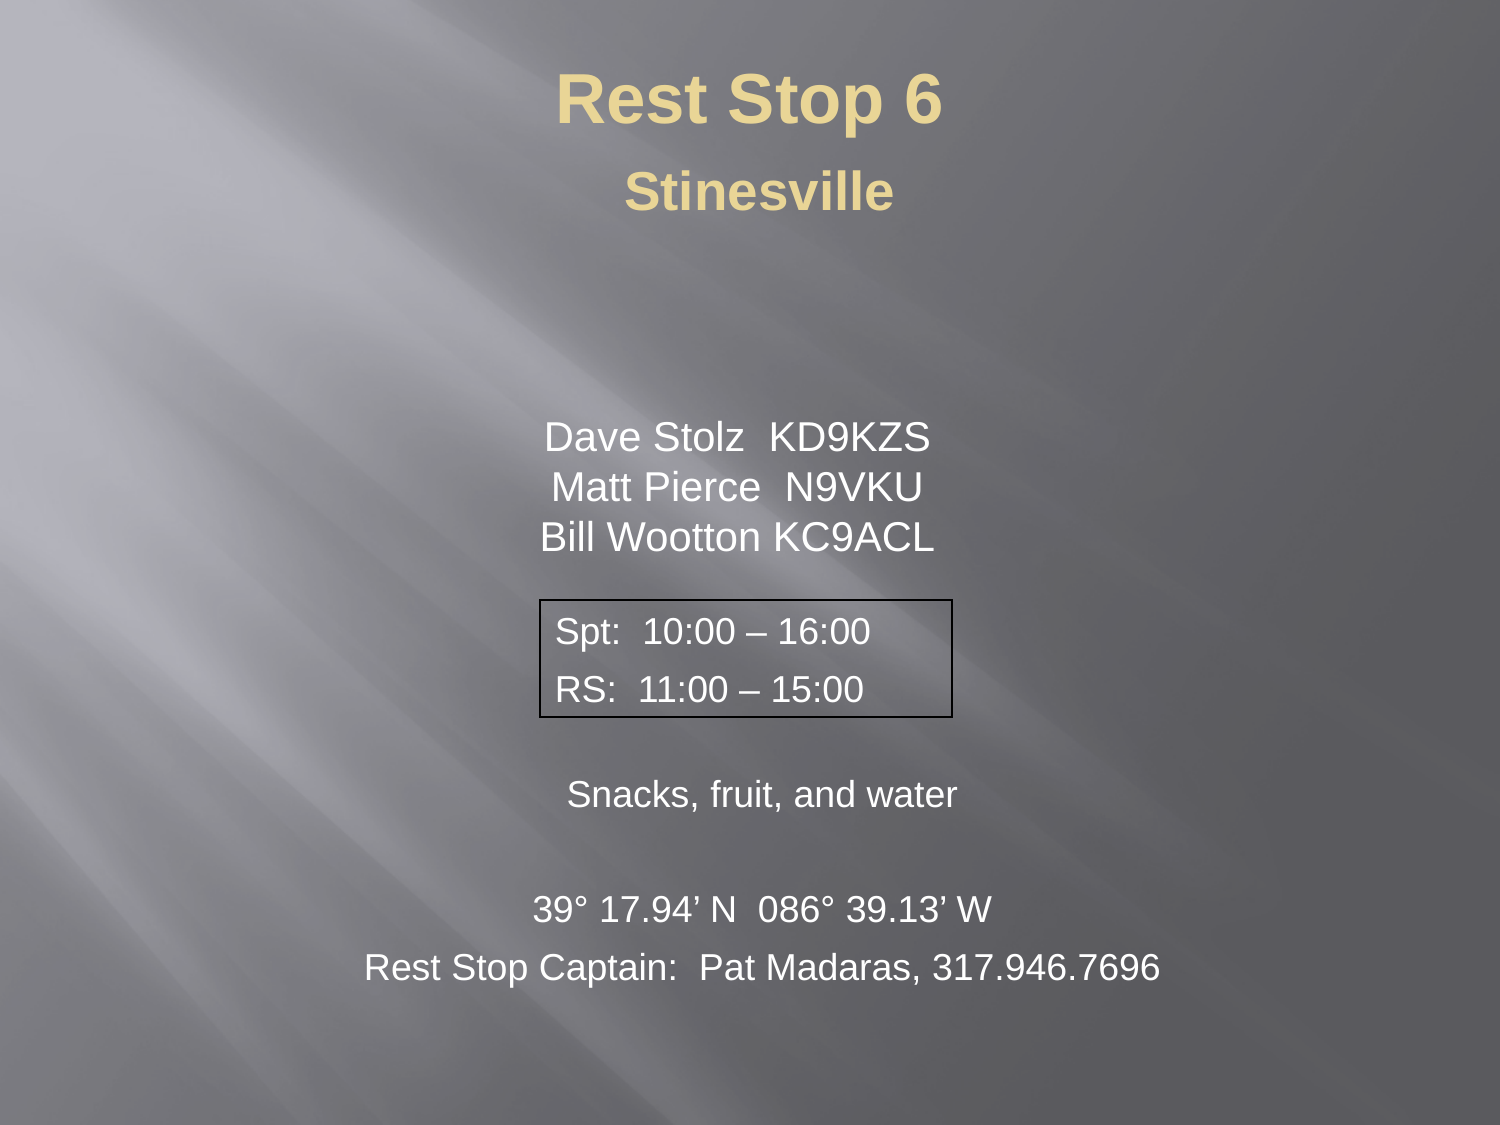

Rest Stop 6
 Stinesville

Dave Stolz  KD9KZS
Matt Pierce  N9VKU
Bill Wootton KC9ACL

Spt:  10:00 – 16:00
RS:  11:00 – 15:00
Snacks, fruit, and water

39° 17.94’ N  086° 39.13’ W
Rest Stop Captain:  Pat Madaras, 317.946.7696